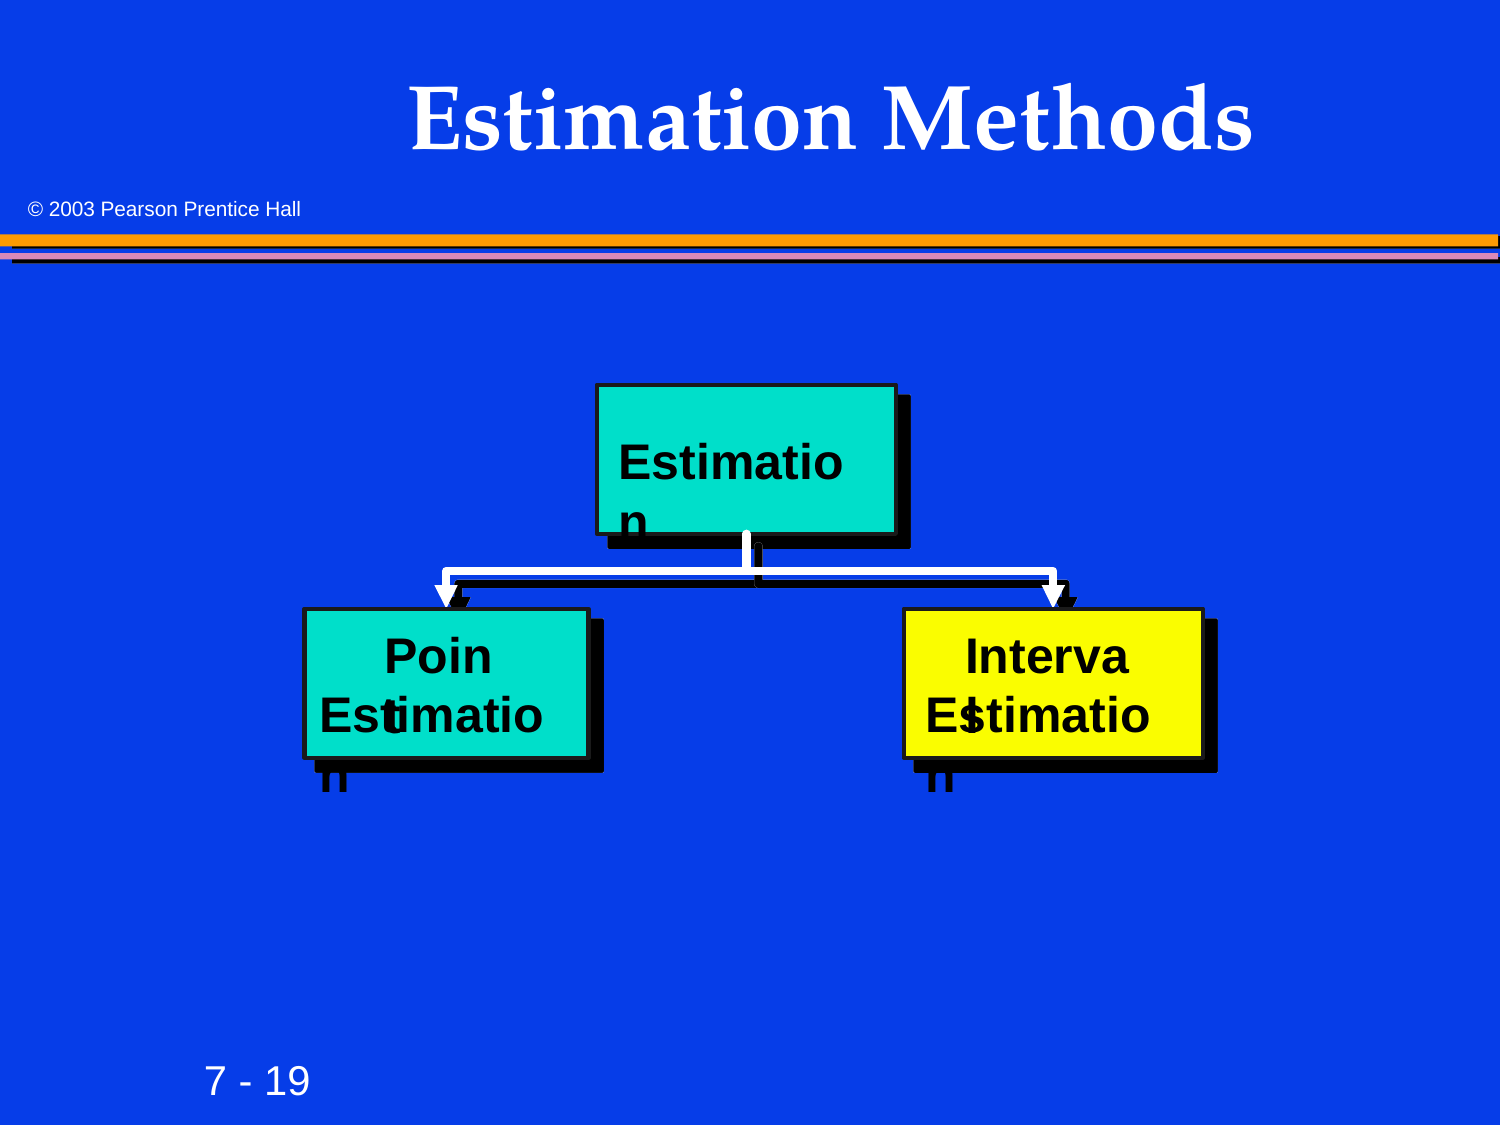

# Estimation Methods

Estimation

Point
Interval
Estimation
Estimation